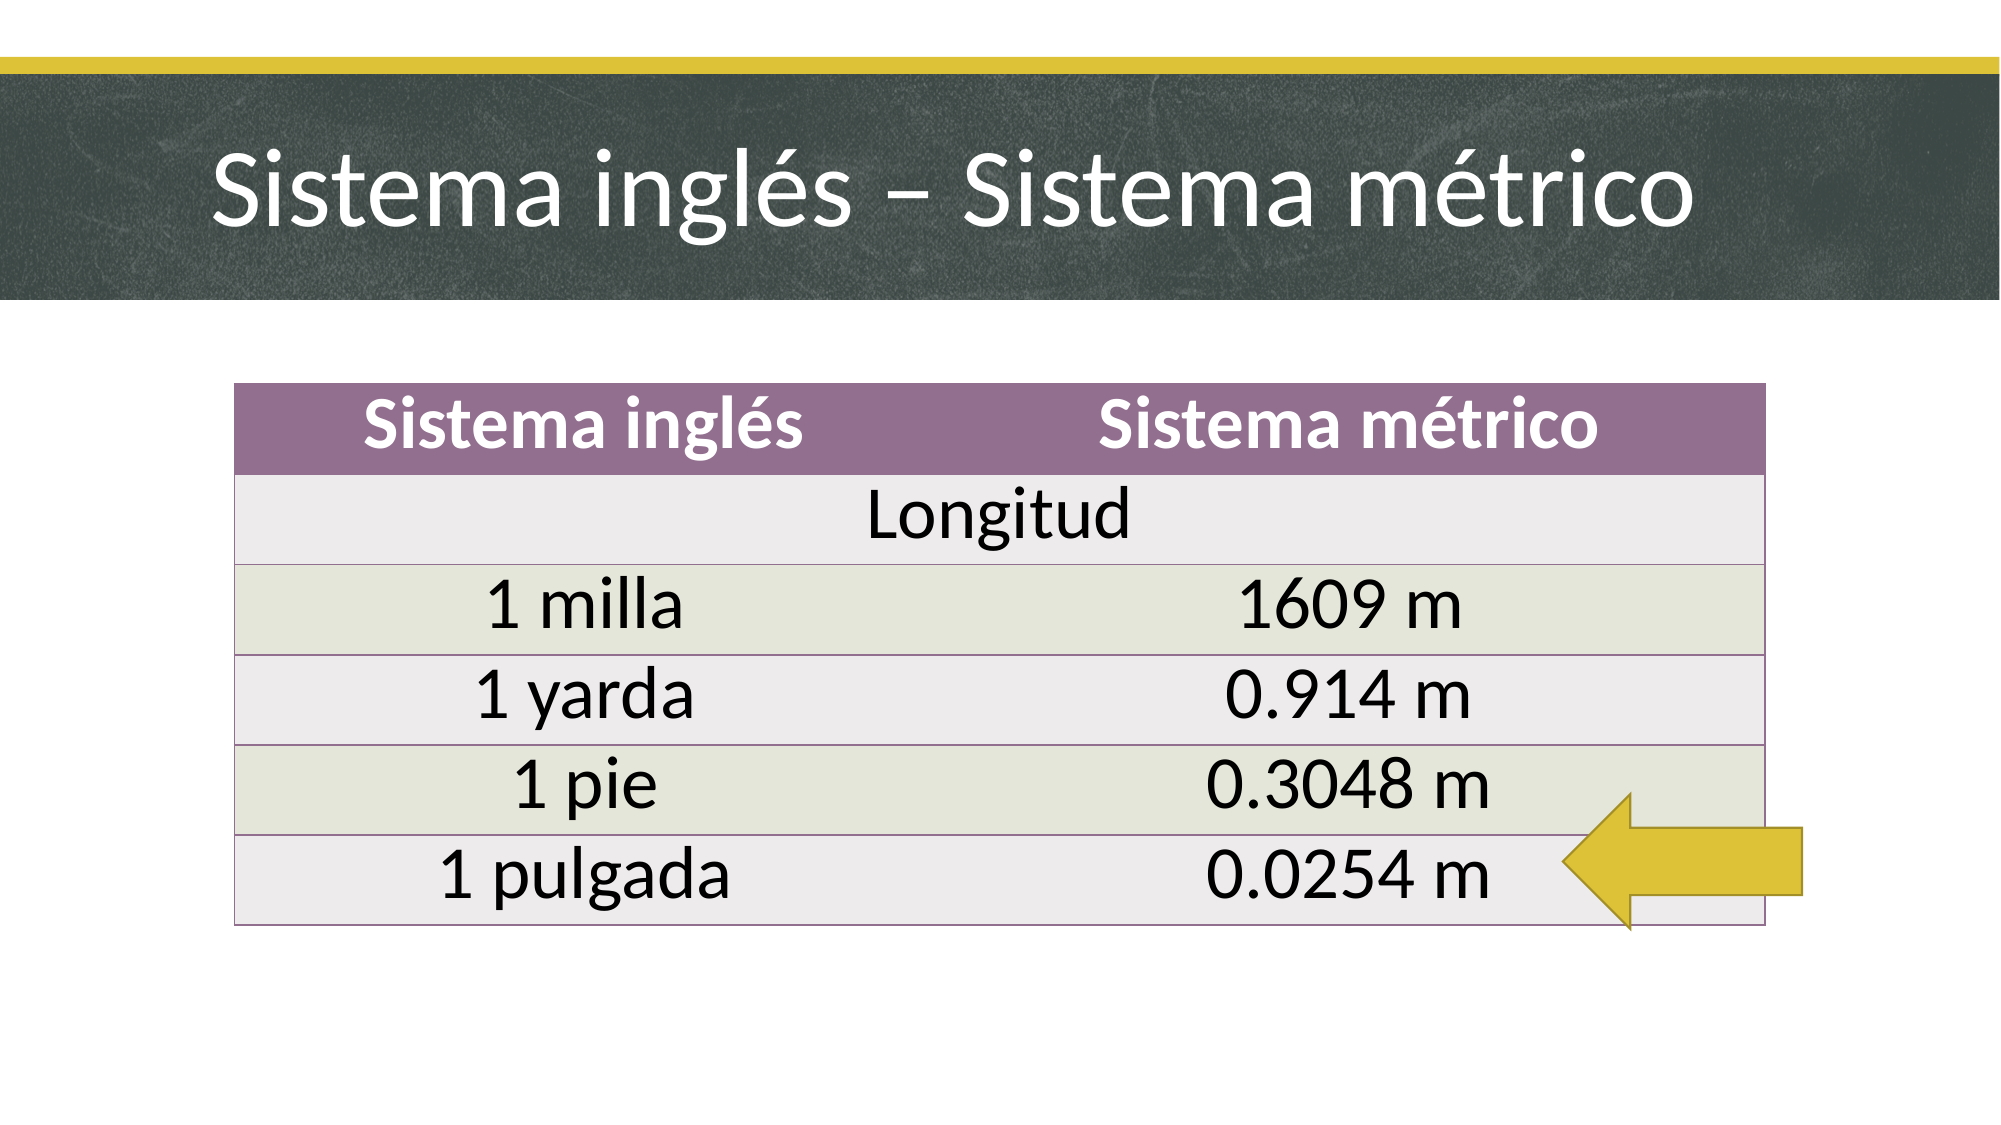

Sistema inglés – Sistema métrico
| Sistema inglés | Sistema métrico |
| --- | --- |
| Longitud |  |
| 1 milla | 1609 m |
| 1 yarda | 0.914 m |
| 1 pie | 0.3048 m |
| 1 pulgada | 0.0254 m |